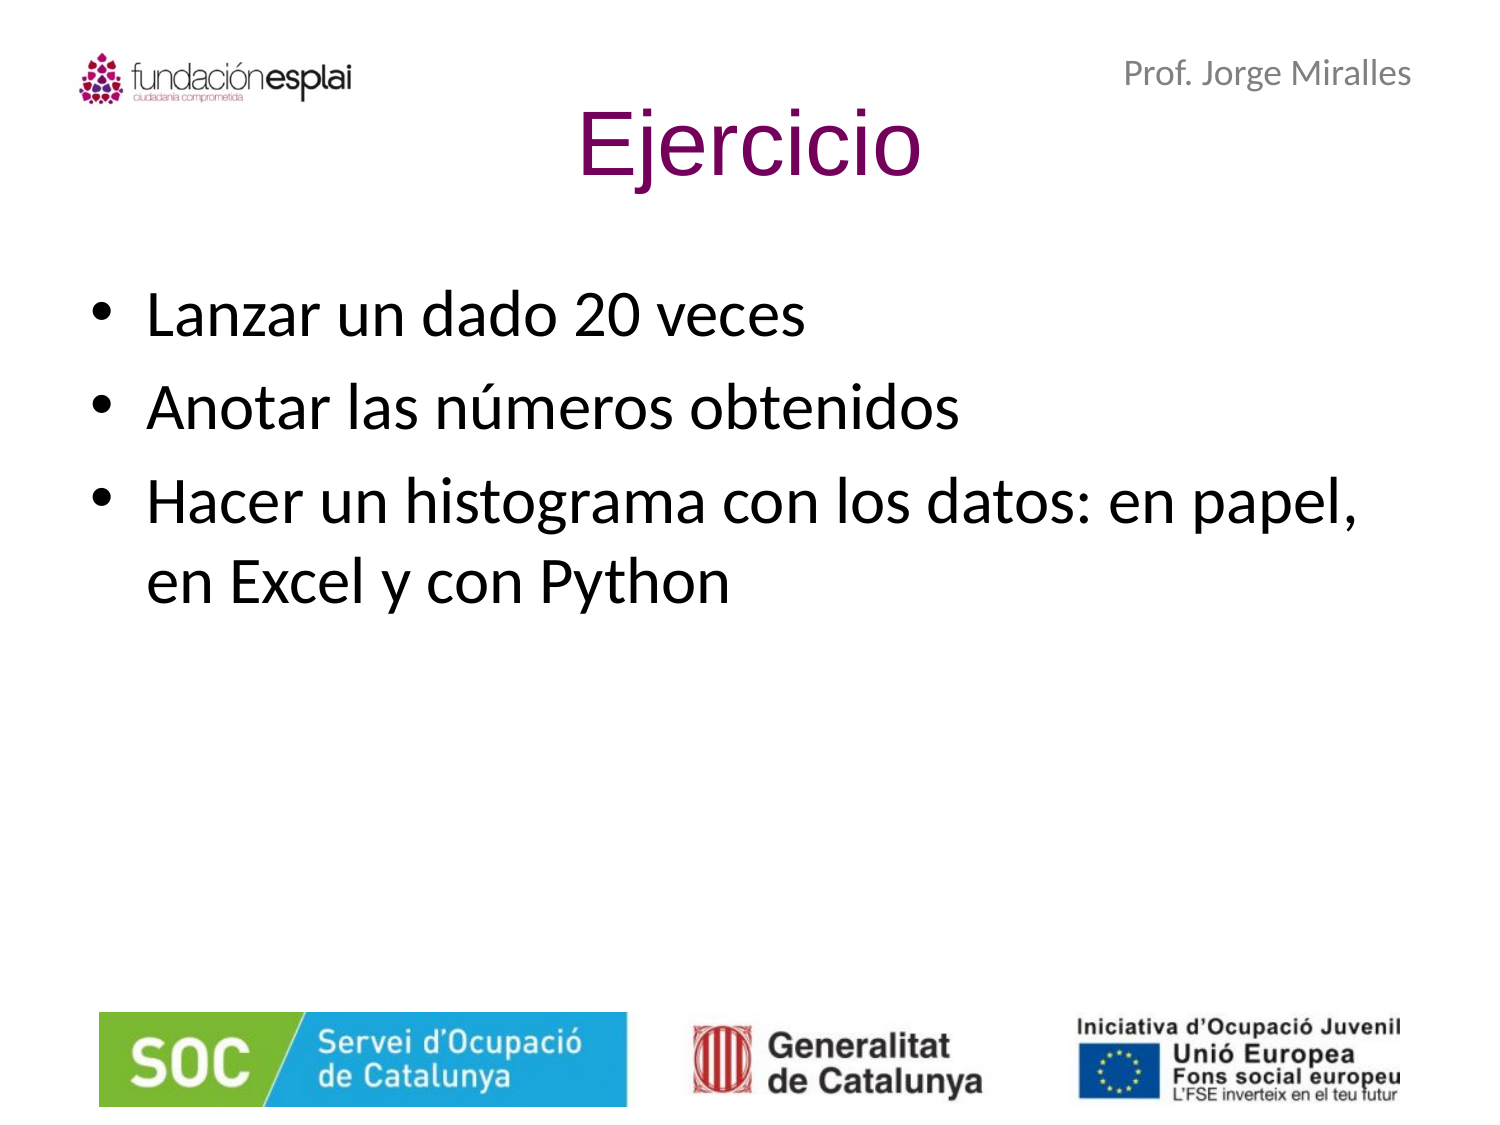

# Ejercicio
Lanzar un dado 20 veces
Anotar las números obtenidos
Hacer un histograma con los datos: en papel, en Excel y con Python